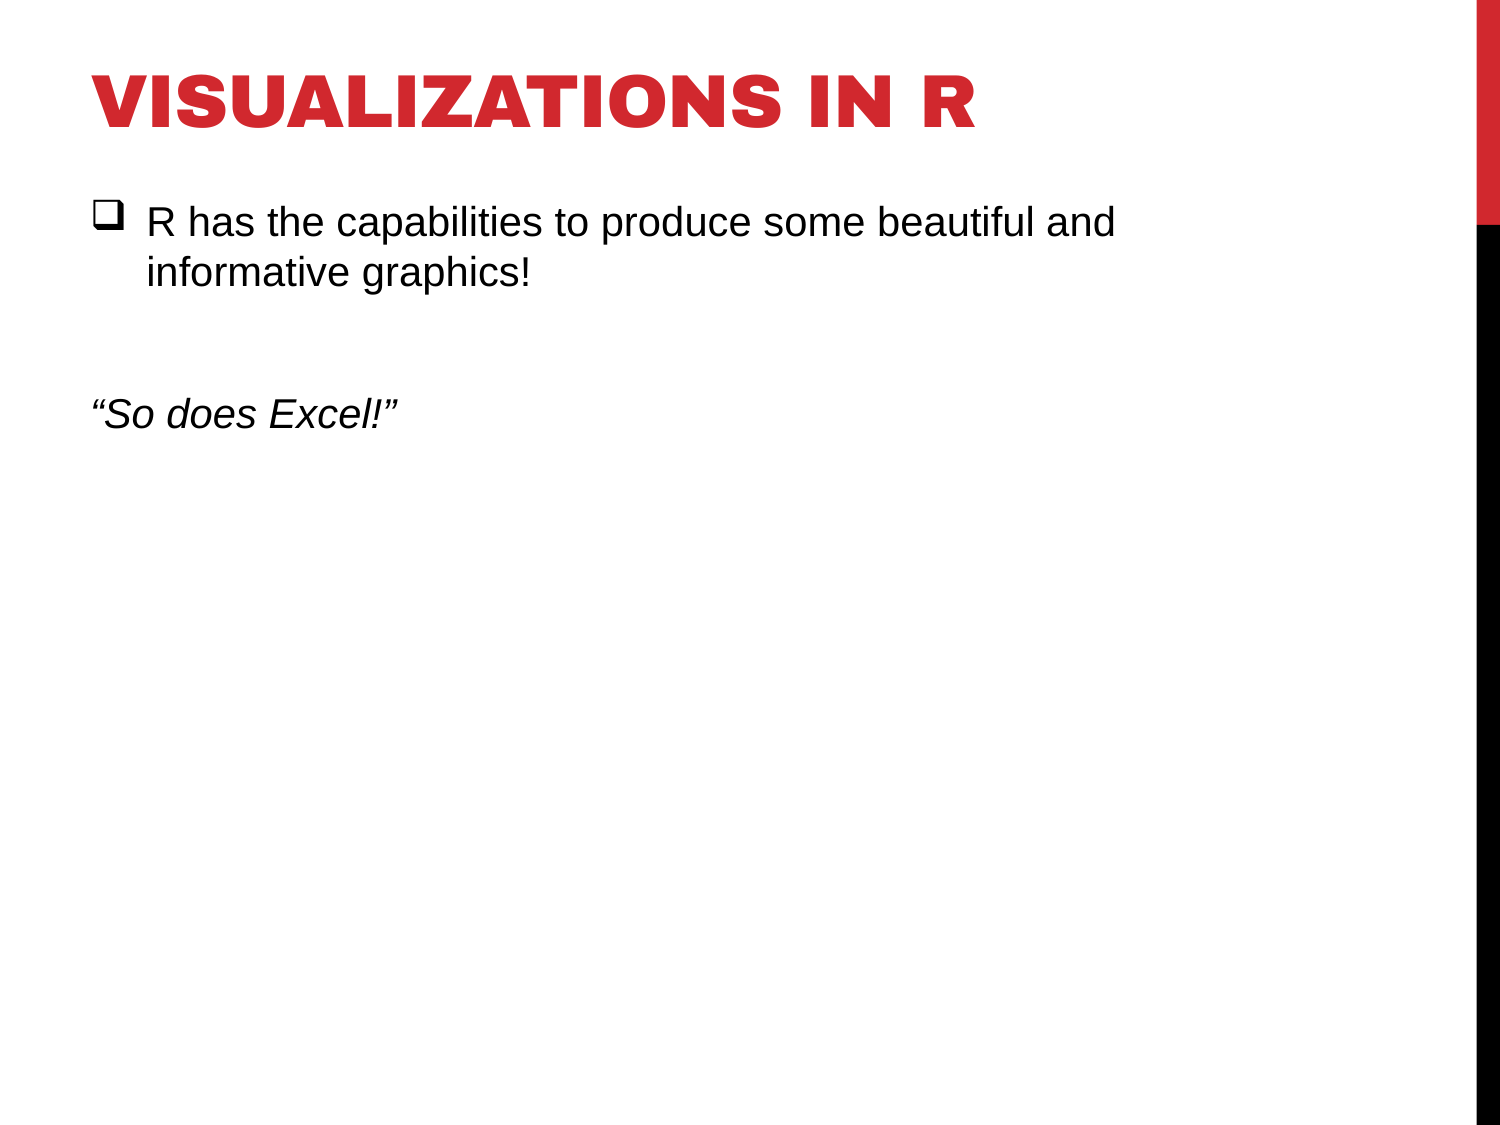

# Visualizations in R
R has the capabilities to produce some beautiful and informative graphics!

“So does Excel!”